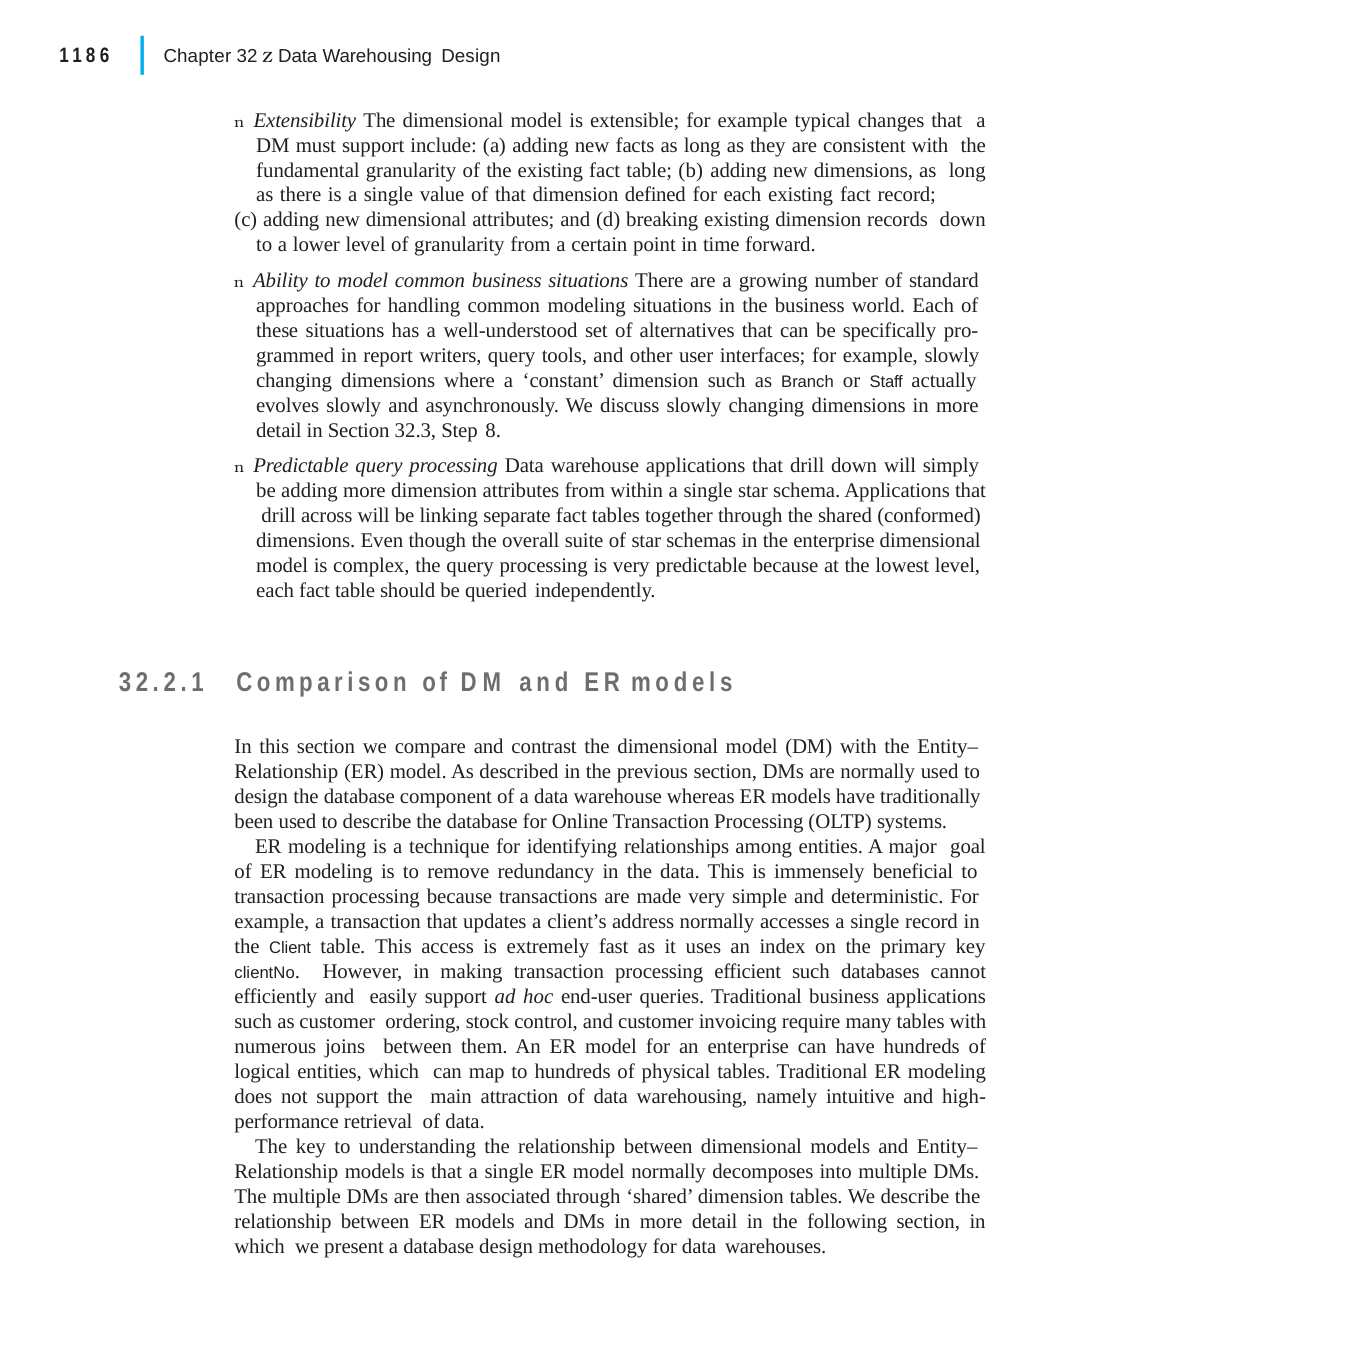

|
1186
Chapter 32 z Data Warehousing Design
n Extensibility The dimensional model is extensible; for example typical changes that  a DM must support include: (a) adding new facts as long as they are consistent with  the fundamental granularity of the existing fact table; (b) adding new dimensions, as  long as there is a single value of that dimension defined for each existing fact record;
(c) adding new dimensional attributes; and (d) breaking existing dimension records  down to a lower level of granularity from a certain point in time forward.
n Ability to model common business situations There are a growing number of standard  approaches for handling common modeling situations in the business world. Each of  these situations has a well-understood set of alternatives that can be specifically pro-  grammed in report writers, query tools, and other user interfaces; for example, slowly  changing dimensions where a ‘constant’ dimension such as Branch or Staff actually  evolves slowly and asynchronously. We discuss slowly changing dimensions in more  detail in Section 32.3, Step 8.
n Predictable query processing Data warehouse applications that drill down will simply  be adding more dimension attributes from within a single star schema. Applications that  drill across will be linking separate fact tables together through the shared (conformed)  dimensions. Even though the overall suite of star schemas in the enterprise dimensional  model is complex, the query processing is very predictable because at the lowest level,  each fact table should be queried independently.
32.2.1	Comparison of DM and ER models

In this section we compare and contrast the dimensional model (DM) with the Entity–  Relationship (ER) model. As described in the previous section, DMs are normally used to  design the database component of a data warehouse whereas ER models have traditionally  been used to describe the database for Online Transaction Processing (OLTP) systems.
ER modeling is a technique for identifying relationships among entities. A major  goal of ER modeling is to remove redundancy in the data. This is immensely beneficial to  transaction processing because transactions are made very simple and deterministic. For  example, a transaction that updates a client’s address normally accesses a single record in  the Client table. This access is extremely fast as it uses an index on the primary key clientNo.  However, in making transaction processing efficient such databases cannot efficiently and  easily support ad hoc end-user queries. Traditional business applications such as customer  ordering, stock control, and customer invoicing require many tables with numerous joins  between them. An ER model for an enterprise can have hundreds of logical entities, which  can map to hundreds of physical tables. Traditional ER modeling does not support the  main attraction of data warehousing, namely intuitive and high-performance retrieval  of data.
The key to understanding the relationship between dimensional models and Entity–  Relationship models is that a single ER model normally decomposes into multiple DMs.  The multiple DMs are then associated through ‘shared’ dimension tables. We describe the  relationship between ER models and DMs in more detail in the following section, in which  we present a database design methodology for data warehouses.